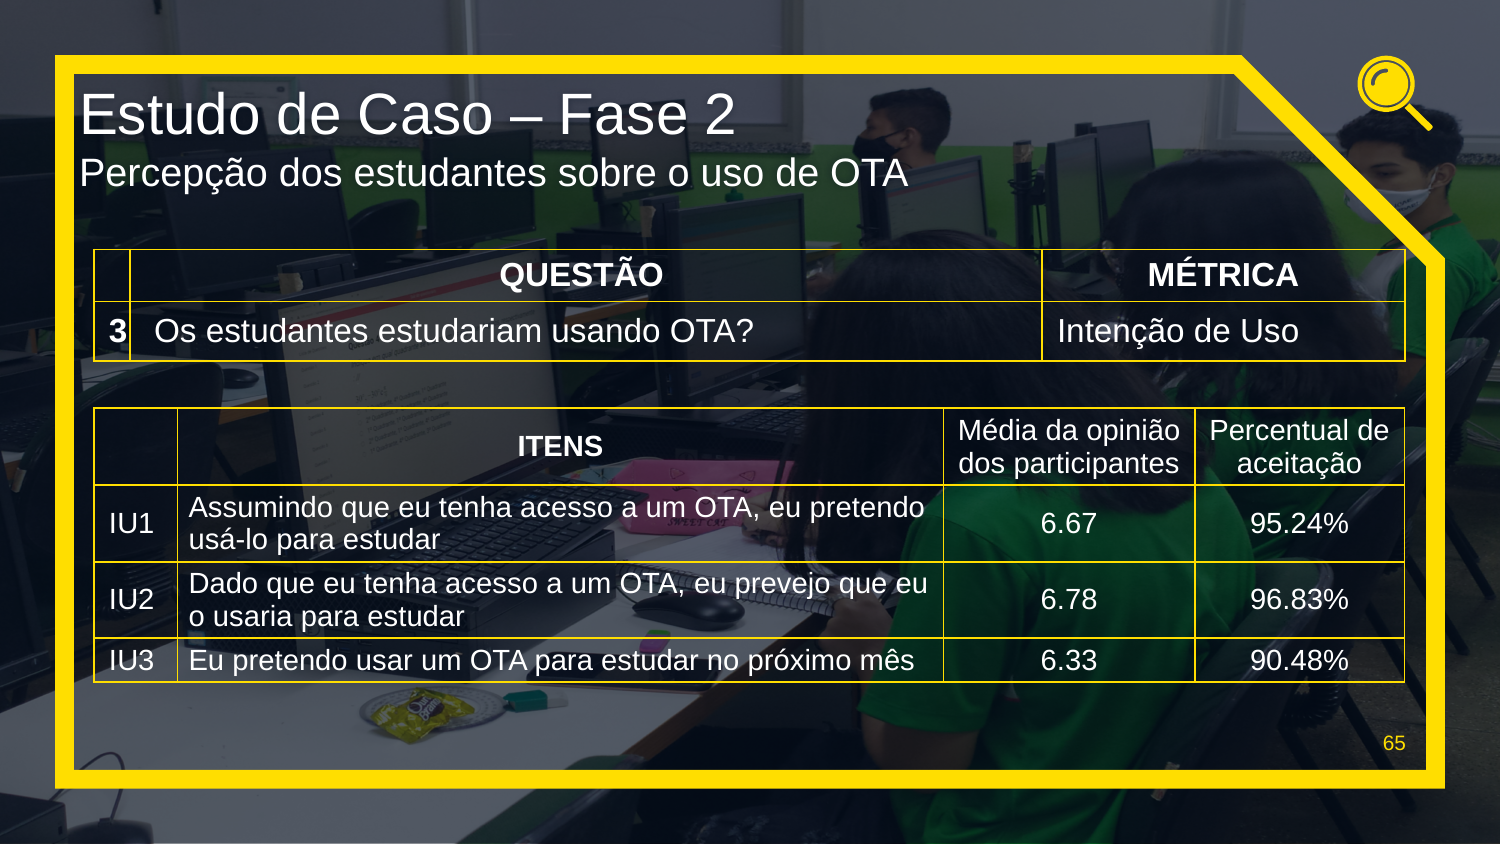

Estudo de Caso – Fase 2
Percepção dos estudantes sobre o uso de OTA
|  | QUESTÃO | MÉTRICA |
| --- | --- | --- |
| 3 | Os estudantes estudariam usando OTA? | Intenção de Uso |
|  | ITENS | Média da opinião dos participantes | Percentual de aceitação |
| --- | --- | --- | --- |
| IU1 | Assumindo que eu tenha acesso a um OTA, eu pretendo usá-lo para estudar | 6.67 | 95.24% |
| IU2 | Dado que eu tenha acesso a um OTA, eu prevejo que eu o usaria para estudar | 6.78 | 96.83% |
| IU3 | Eu pretendo usar um OTA para estudar no próximo mês | 6.33 | 90.48% |
65